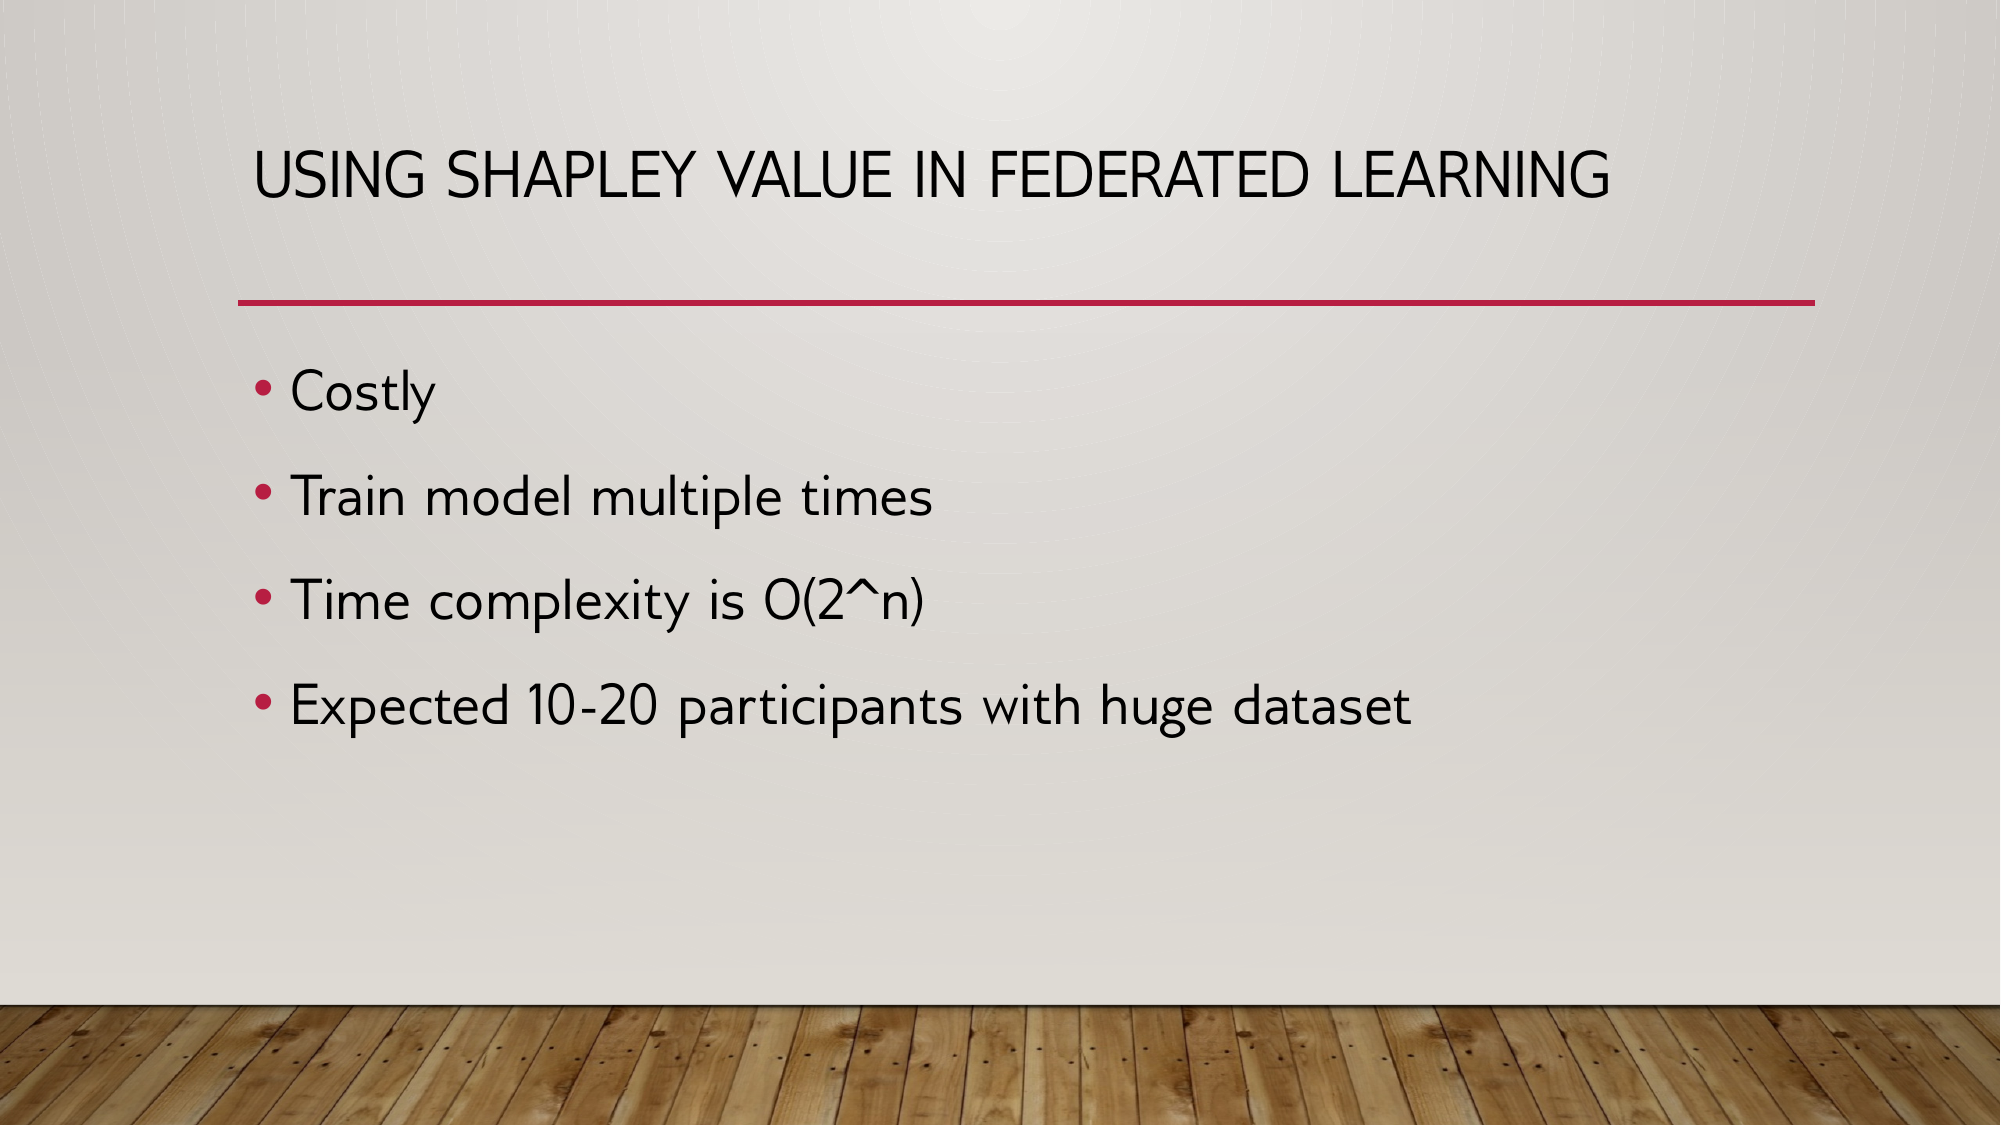

# Using Shapley Value in Federated Learning
Costly
Train model multiple times
Time complexity is O(2^n)
Expected 10-20 participants with huge dataset